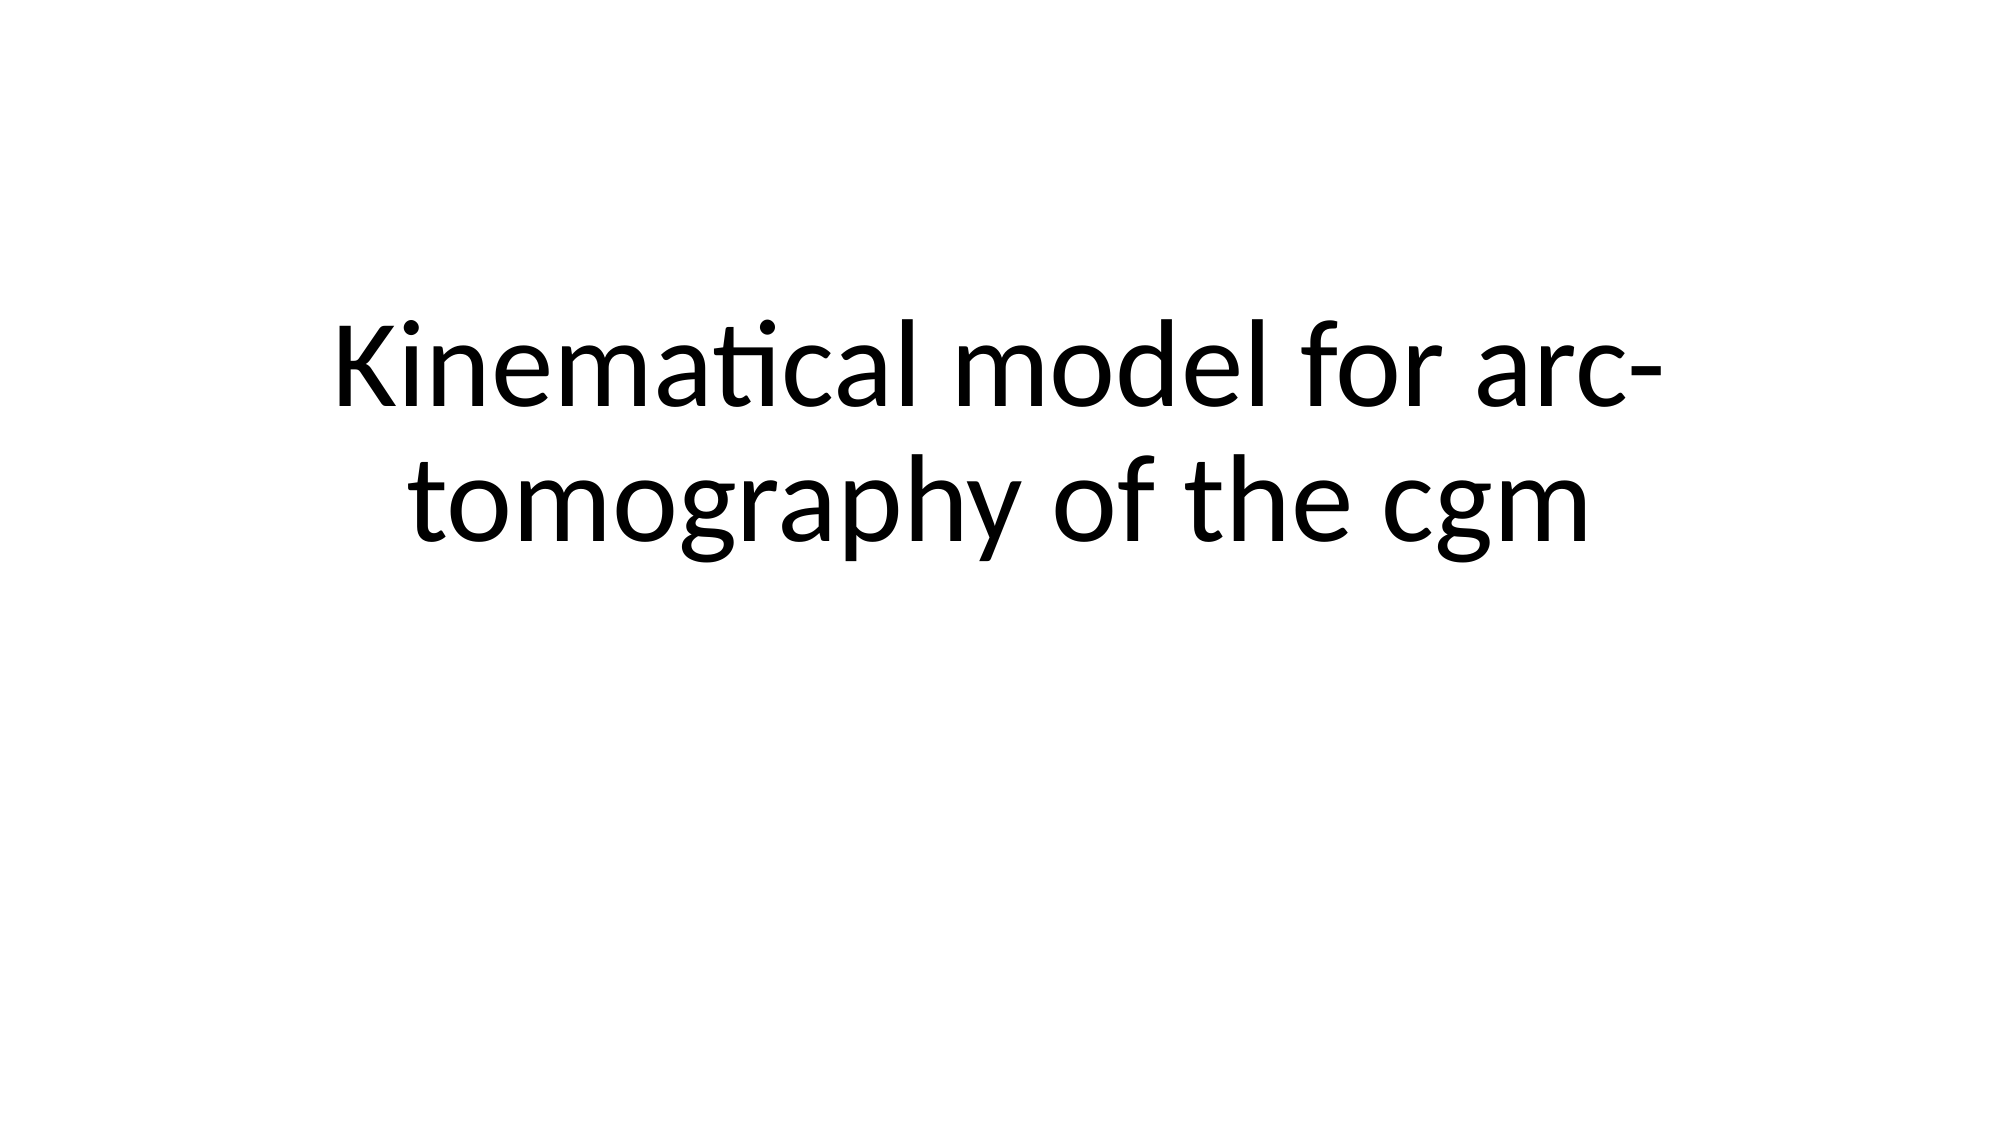

# Kinematical model for arc-tomography of the cgm